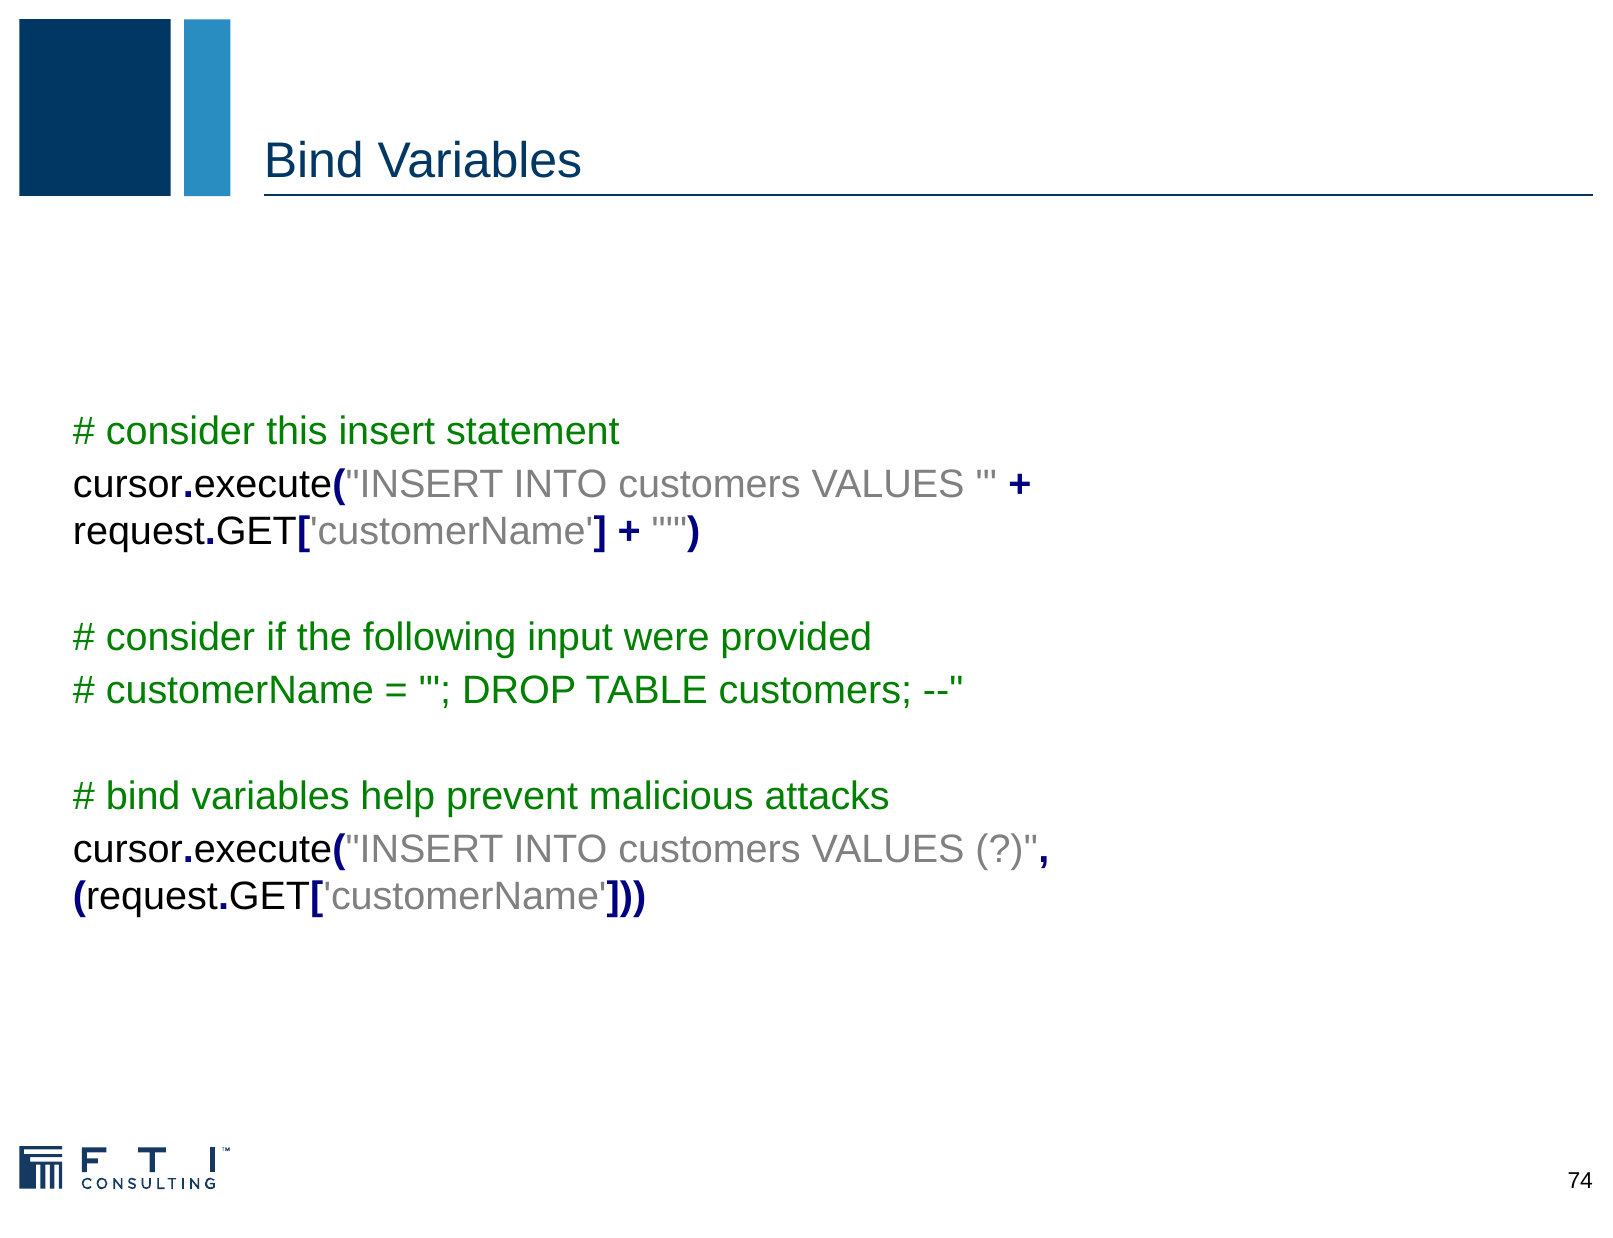

# Bind Variables
# consider this insert statement
cursor.execute("INSERT INTO customers VALUES '" + request.GET['customerName'] + "'")

# consider if the following input were provided
# customerName = "'; DROP TABLE customers; --"

# bind variables help prevent malicious attacks
cursor.execute("INSERT INTO customers VALUES (?)", (request.GET['customerName']))
74